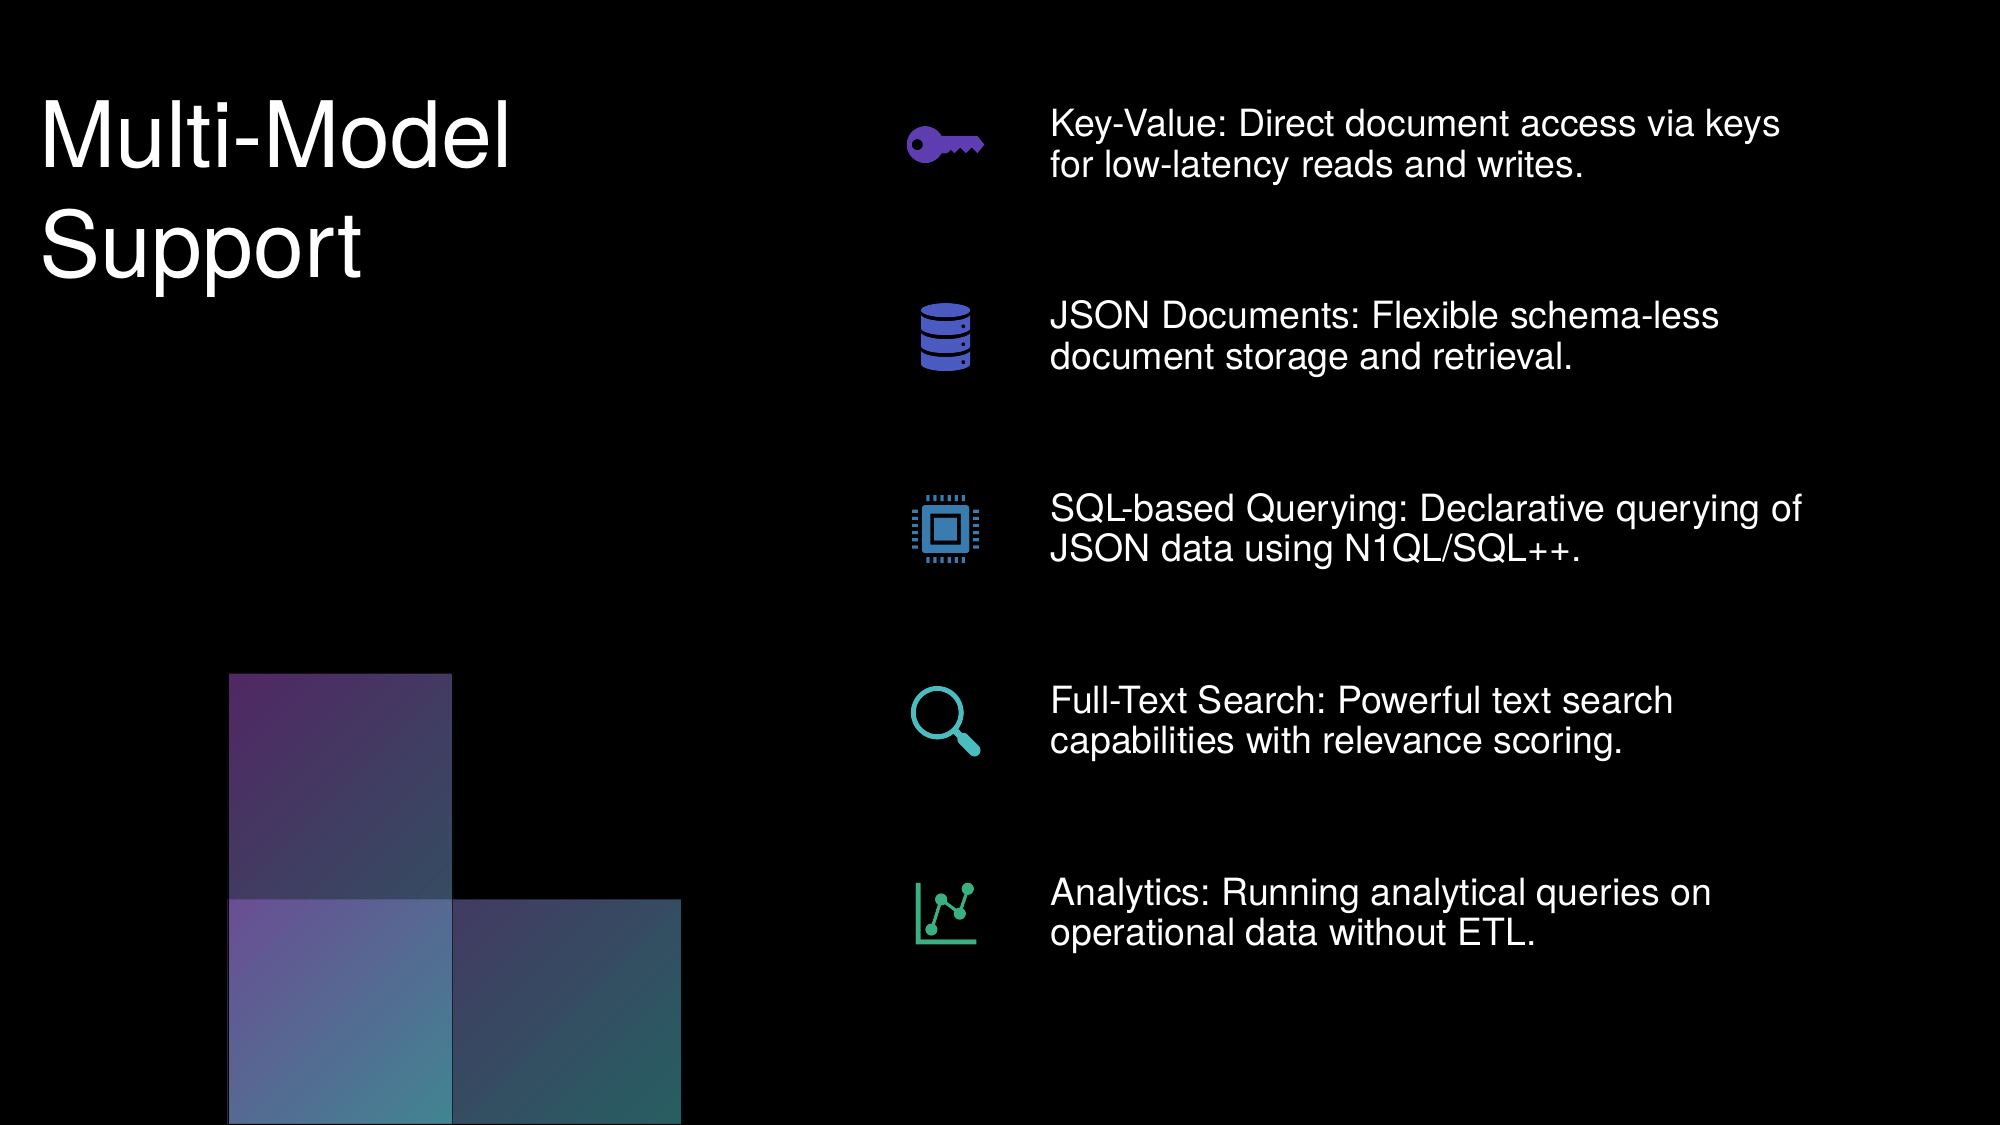

Key-Value: Direct document access via keys for low-latency reads and writes.
JSON Documents: Flexible schema-less document storage and retrieval.
SQL-based Querying: Declarative querying of JSON data using N1QL/SQL++.
Full-Text Search: Powerful text search capabilities with relevance scoring.
Analytics: Running analytical queries on operational data without ETL.
# Multi-Model Support